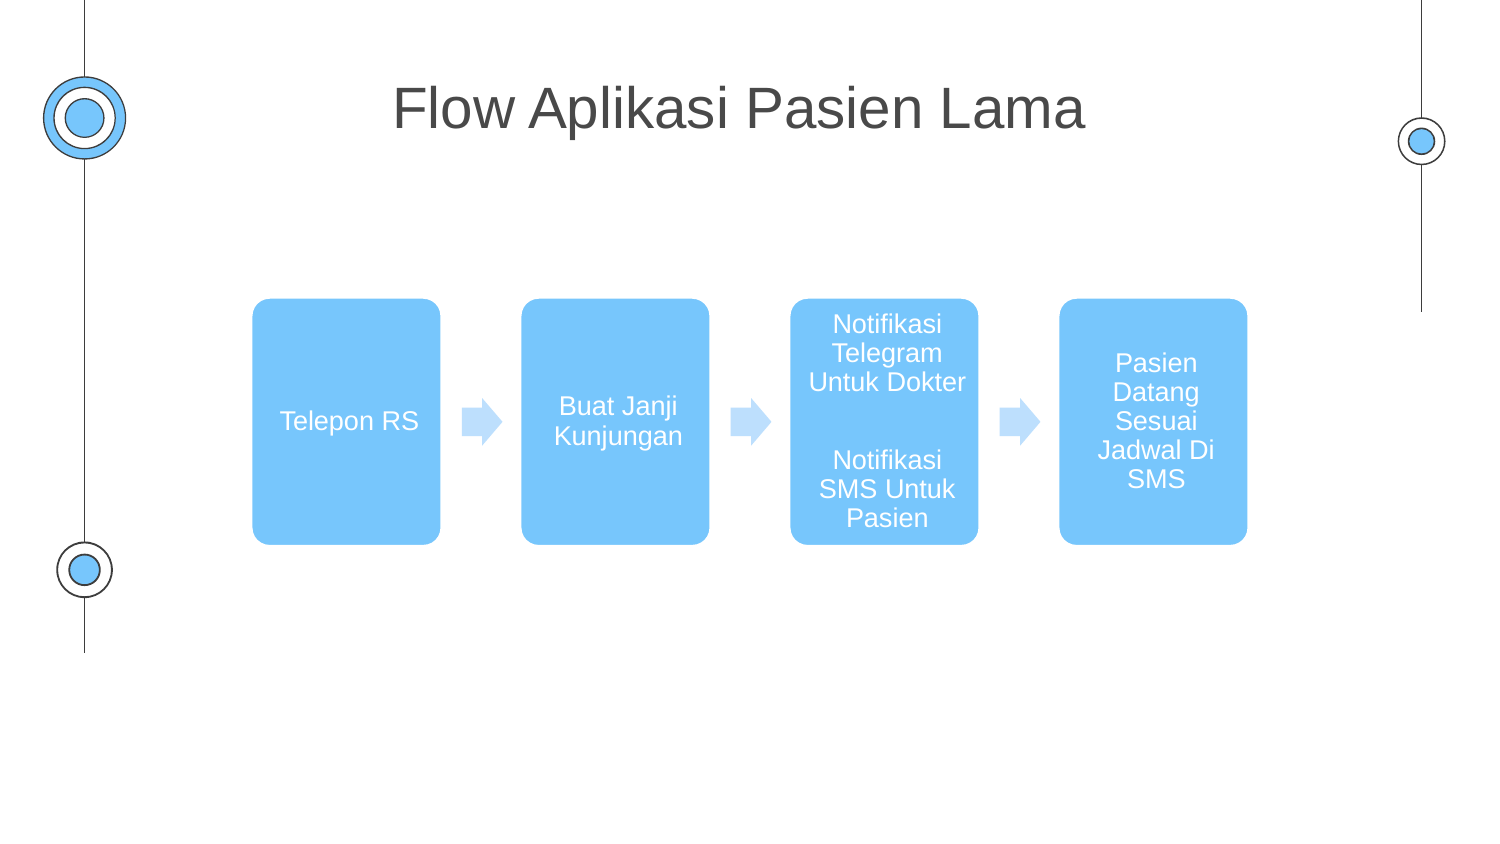

# Flow Aplikasi Pasien Lama
Telepon RS

Buat Janji Kunjungan

Notifikasi Telegram Untuk Dokter

Notifikasi SMS Untuk Pasien

Pasien Datang Sesuai Jadwal Di SMS